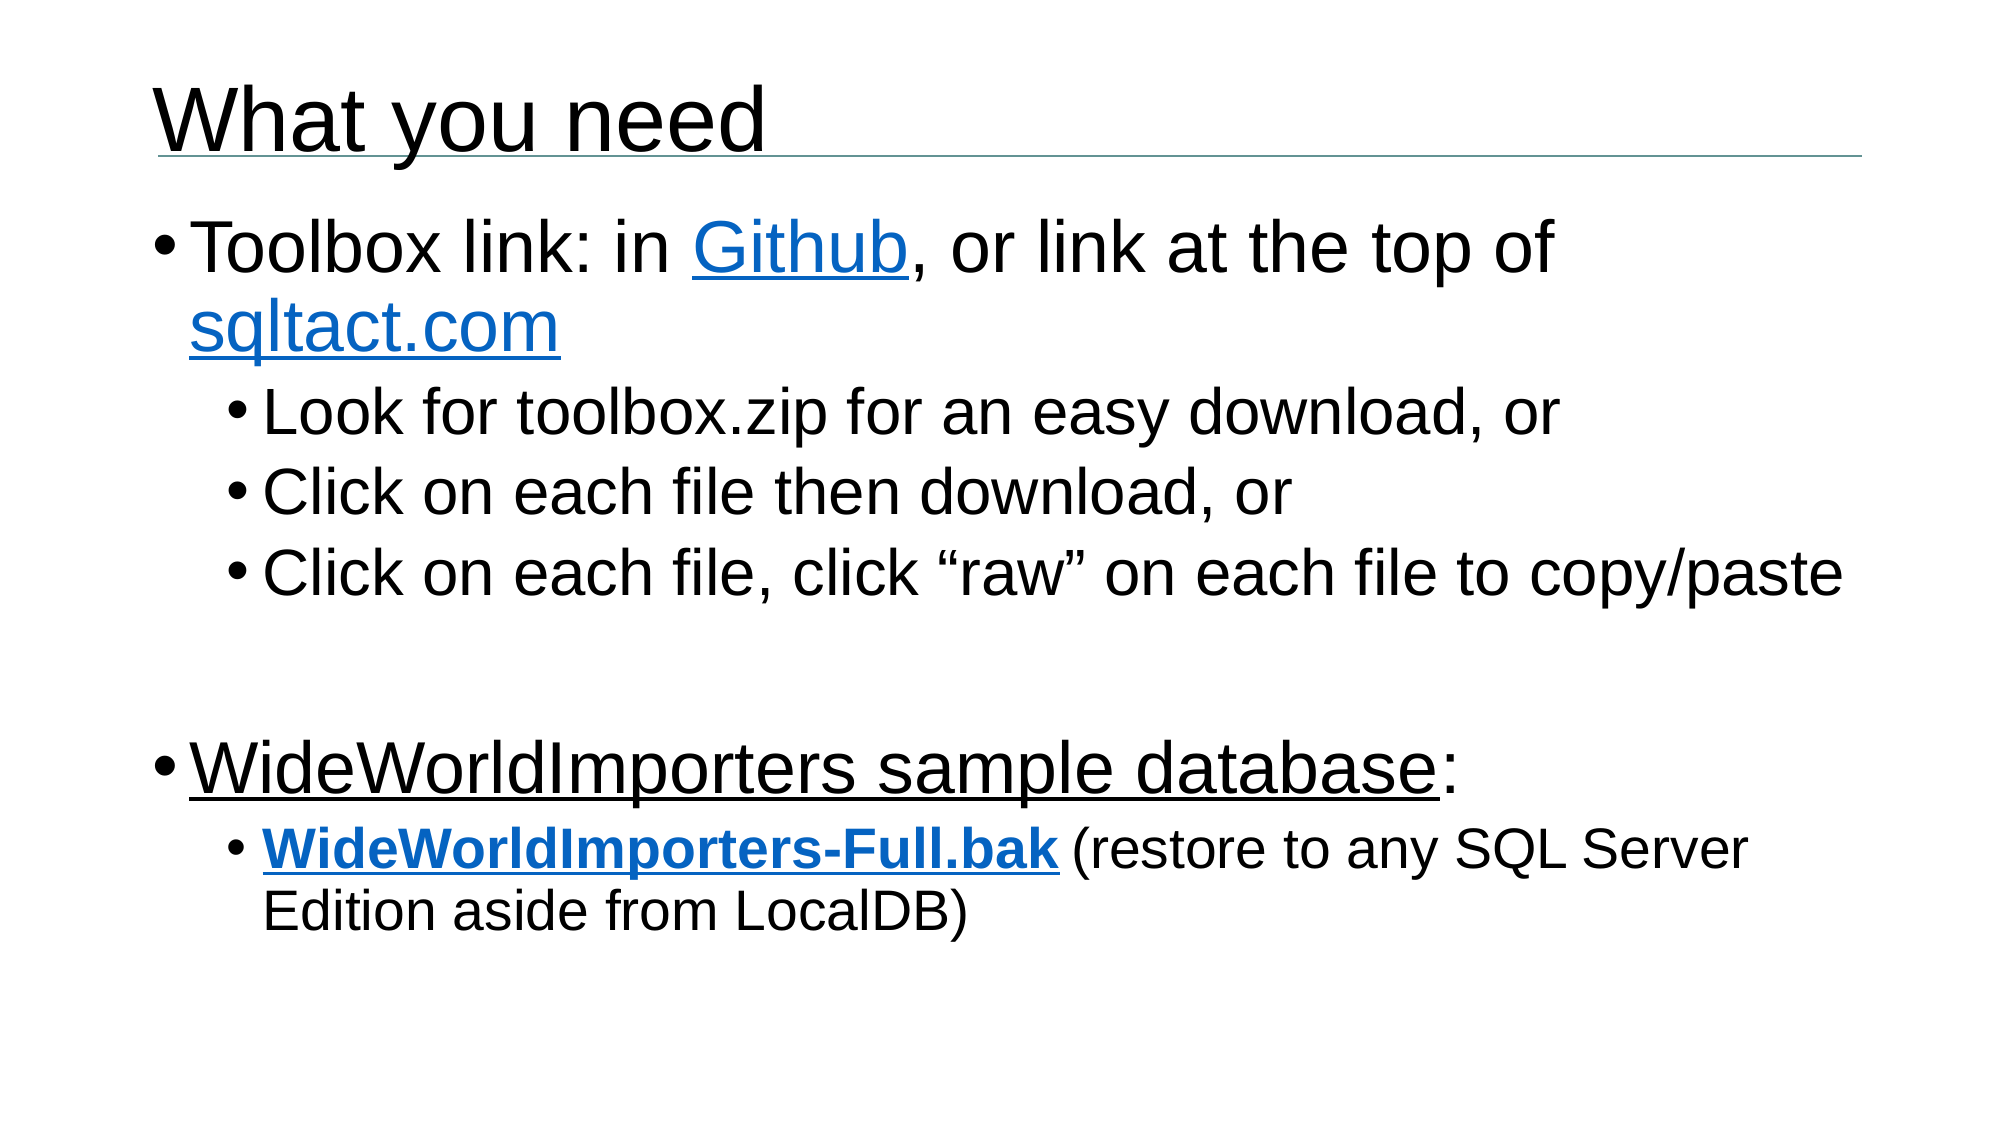

# What you need
Toolbox link: in Github, or link at the top of sqltact.com
Look for toolbox.zip for an easy download, or
Click on each file then download, or
Click on each file, click “raw” on each file to copy/paste

WideWorldImporters sample database:
WideWorldImporters-Full.bak (restore to any SQL Server Edition aside from LocalDB)